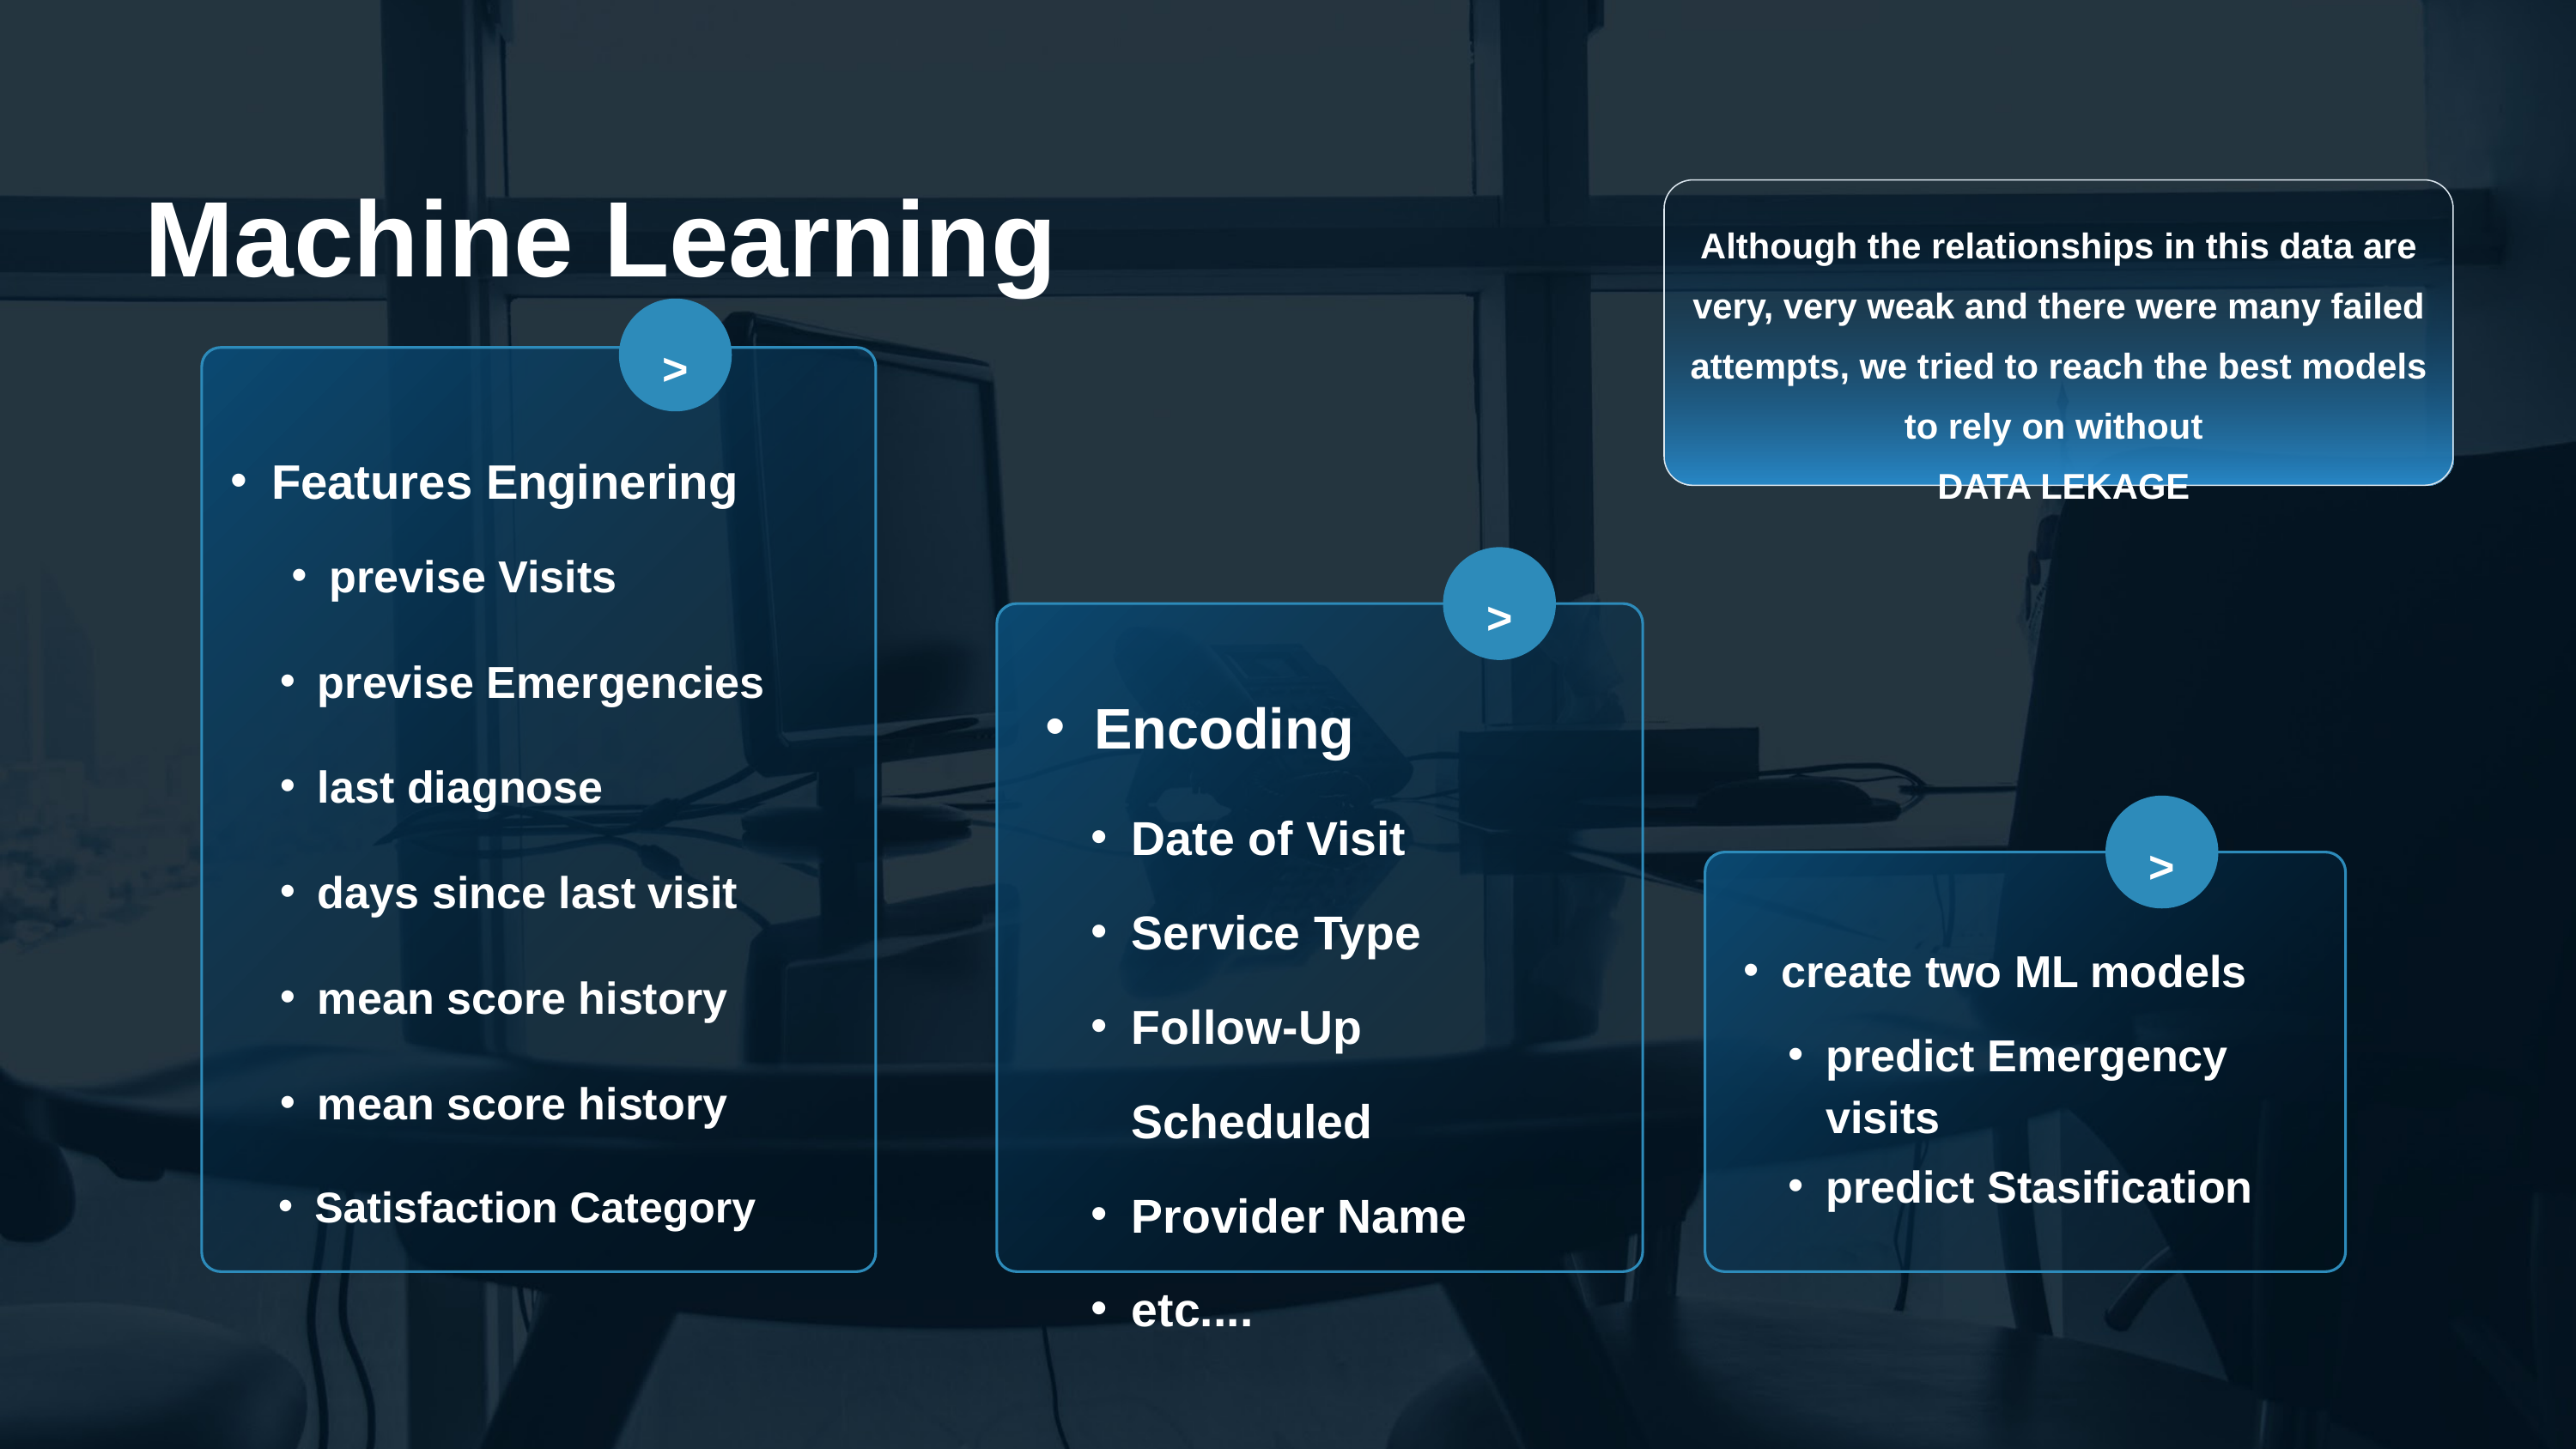

Machine Learning

Although the relationships in this data are very, very weak and there were many failed attempts, we tried to reach the best models to rely on without
 DATA LEKAGE

>
Features Enginering
previse Visits

>

previse Emergencies
Encoding
last diagnose
Date of Visit
Service Type
Follow-Up Scheduled
Provider Name
etc....

>

days since last visit
create two ML models
mean score history
predict Emergency visits
mean score history
predict Stasification
Satisfaction Category